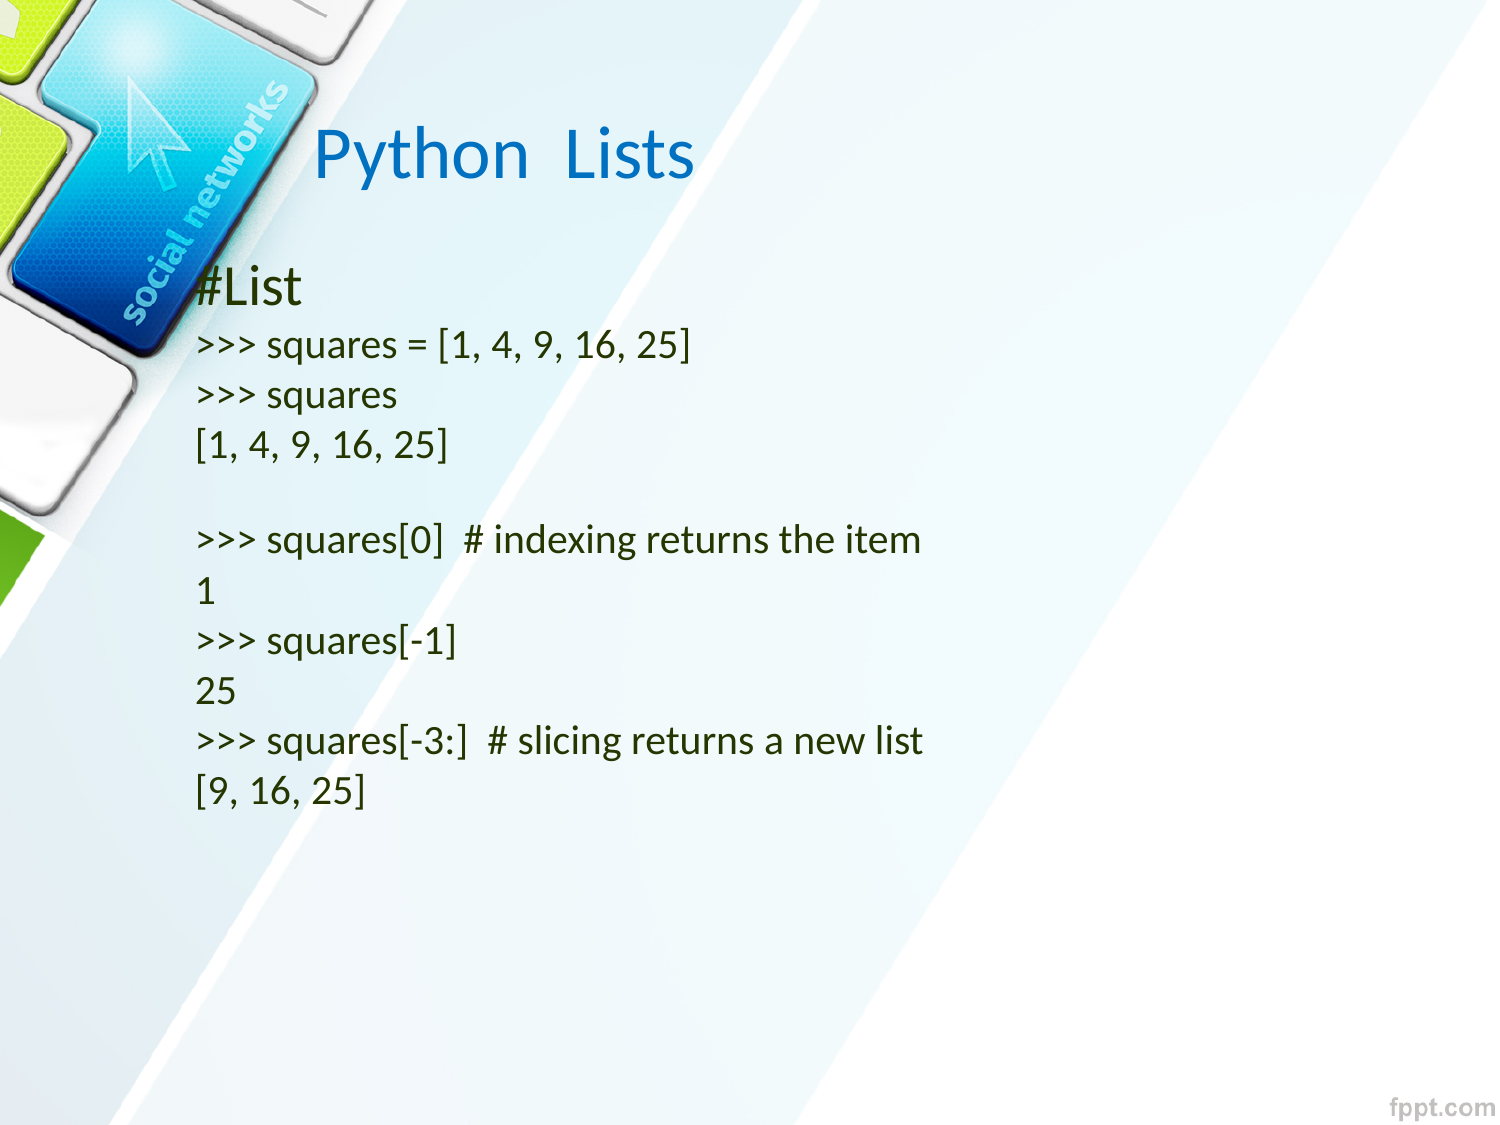

Python  Lists
#List
>>> squares = [1, 4, 9, 16, 25]
>>> squares
[1, 4, 9, 16, 25]

>>> squares[0]  # indexing returns the item
1
>>> squares[-1]
25
>>> squares[-3:]  # slicing returns a new list
[9, 16, 25]